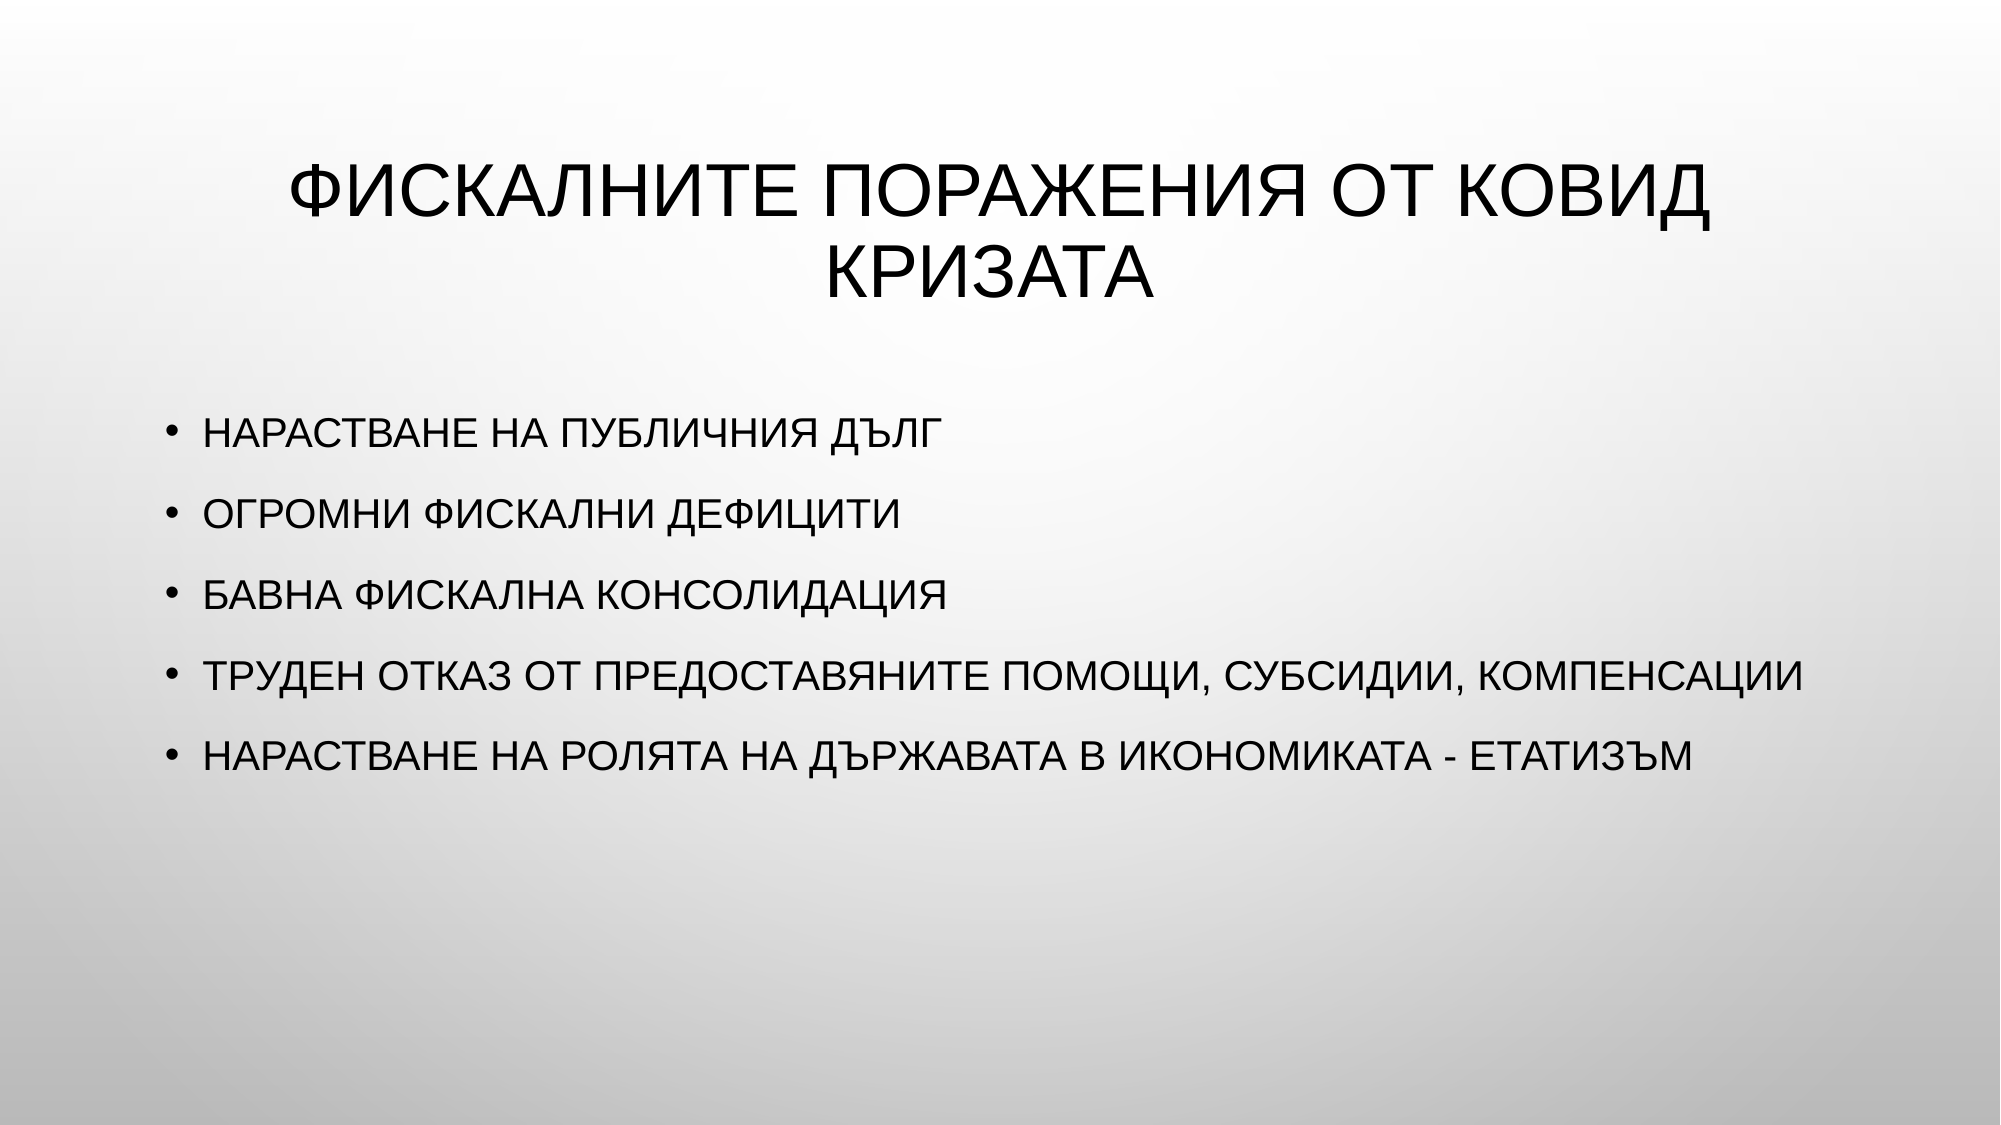

# Фискалните поражения от ковид кризата
Нарастване на публичния дълг
Огромни фискални дефицити
Бавна фискална консолидация
Труден отказ от предоставяните помощи, субсидии, компенсации
Нарастване на ролята на държавата в икономиката - етатизъм